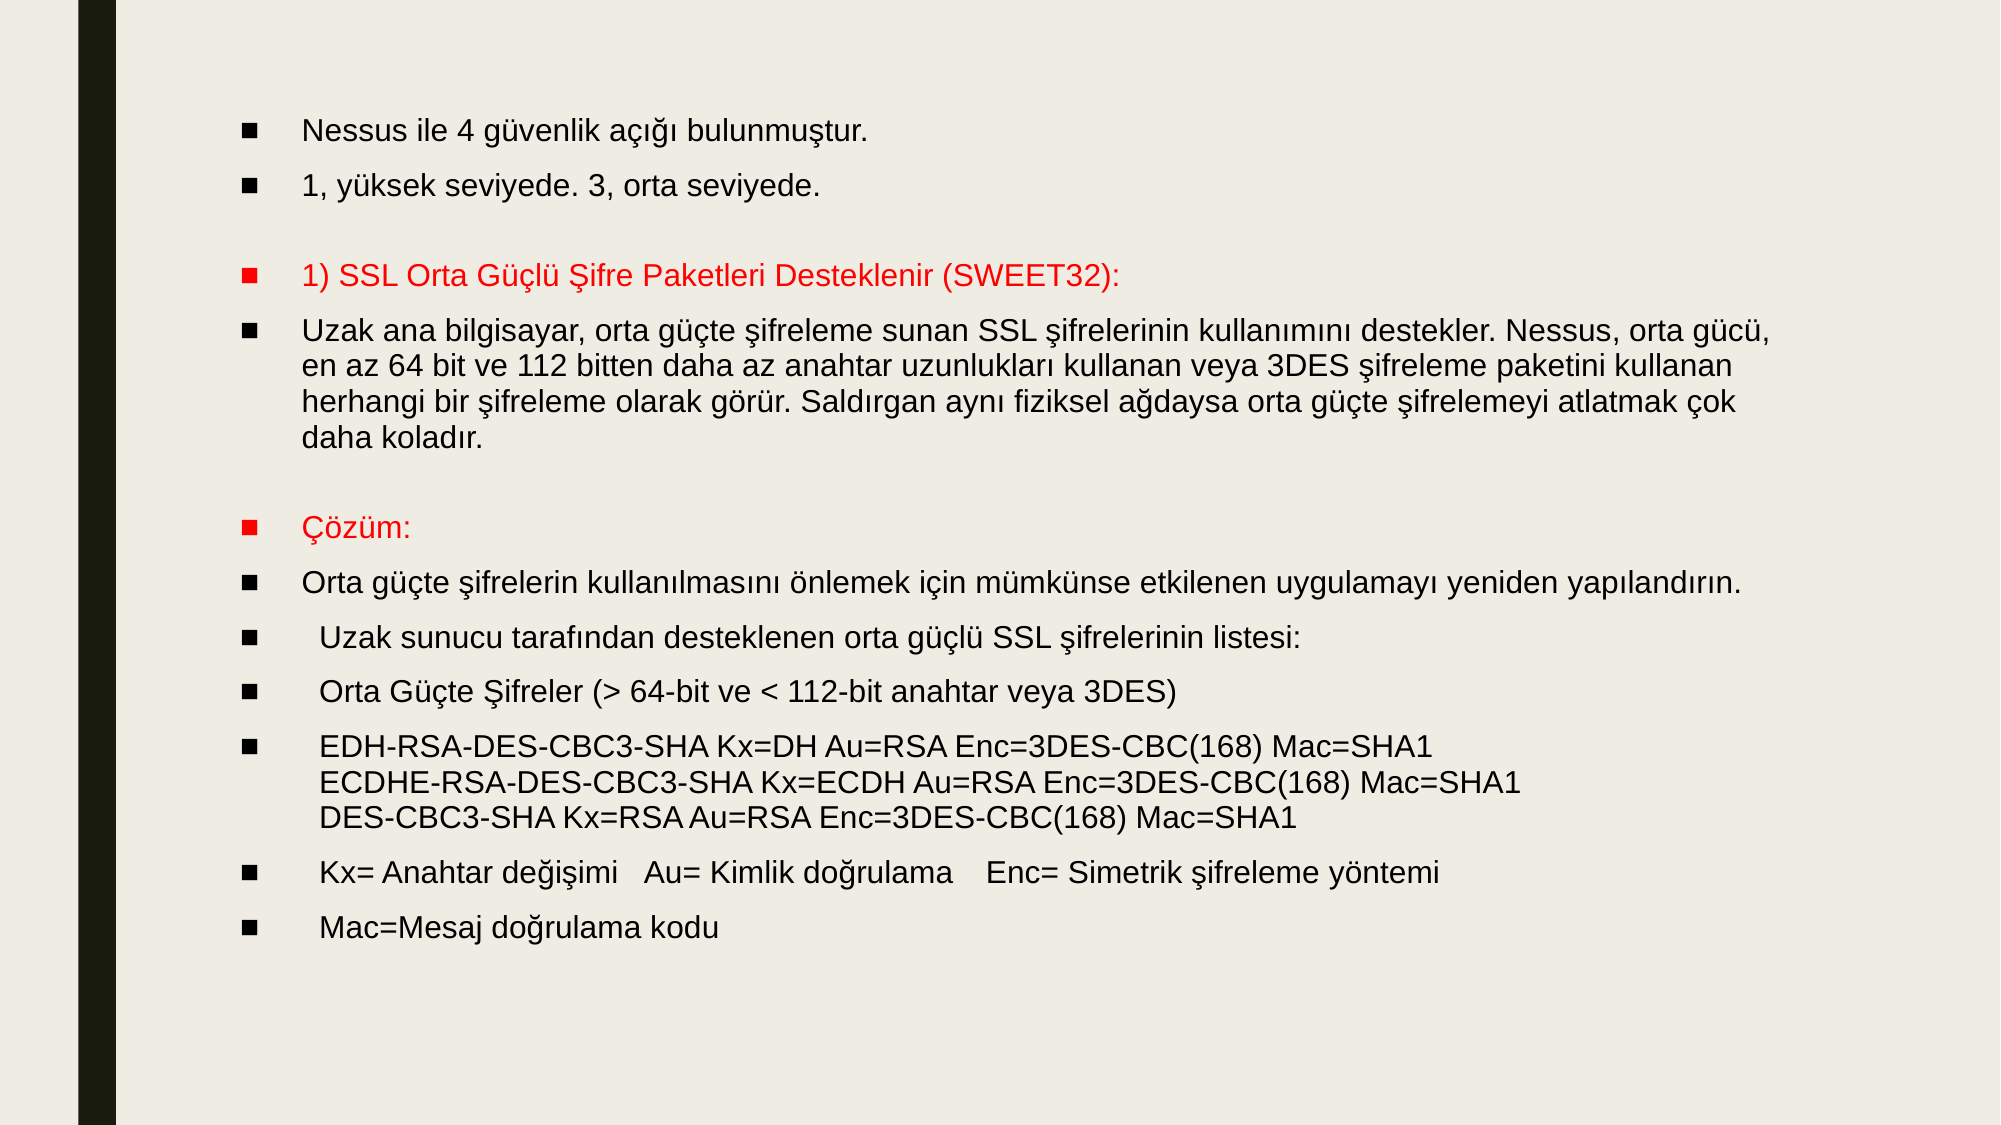

Nessus ile 4 güvenlik açığı bulunmuştur.
1, yüksek seviyede. 3, orta seviyede.
1) SSL Orta Güçlü Şifre Paketleri Desteklenir (SWEET32):
Uzak ana bilgisayar, orta güçte şifreleme sunan SSL şifrelerinin kullanımını destekler. Nessus, orta gücü, en az 64 bit ve 112 bitten daha az anahtar uzunlukları kullanan veya 3DES şifreleme paketini kullanan herhangi bir şifreleme olarak görür. Saldırgan aynı fiziksel ağdaysa orta güçte şifrelemeyi atlatmak çok daha koladır.
Çözüm:
Orta güçte şifrelerin kullanılmasını önlemek için mümkünse etkilenen uygulamayı yeniden yapılandırın.
  Uzak sunucu tarafından desteklenen orta güçlü SSL şifrelerinin listesi:
  Orta Güçte Şifreler (> 64-bit ve < 112-bit anahtar veya 3DES)
  EDH-RSA-DES-CBC3-SHA Kx=DH Au=RSA Enc=3DES-CBC(168) Mac=SHA1 
  ECDHE-RSA-DES-CBC3-SHA Kx=ECDH Au=RSA Enc=3DES-CBC(168) Mac=SHA1 
  DES-CBC3-SHA Kx=RSA Au=RSA Enc=3DES-CBC(168) Mac=SHA1
  Kx= Anahtar değişimi	Au= Kimlik doğrulama 	Enc= Simetrik şifreleme yöntemi
  Mac=Mesaj doğrulama kodu